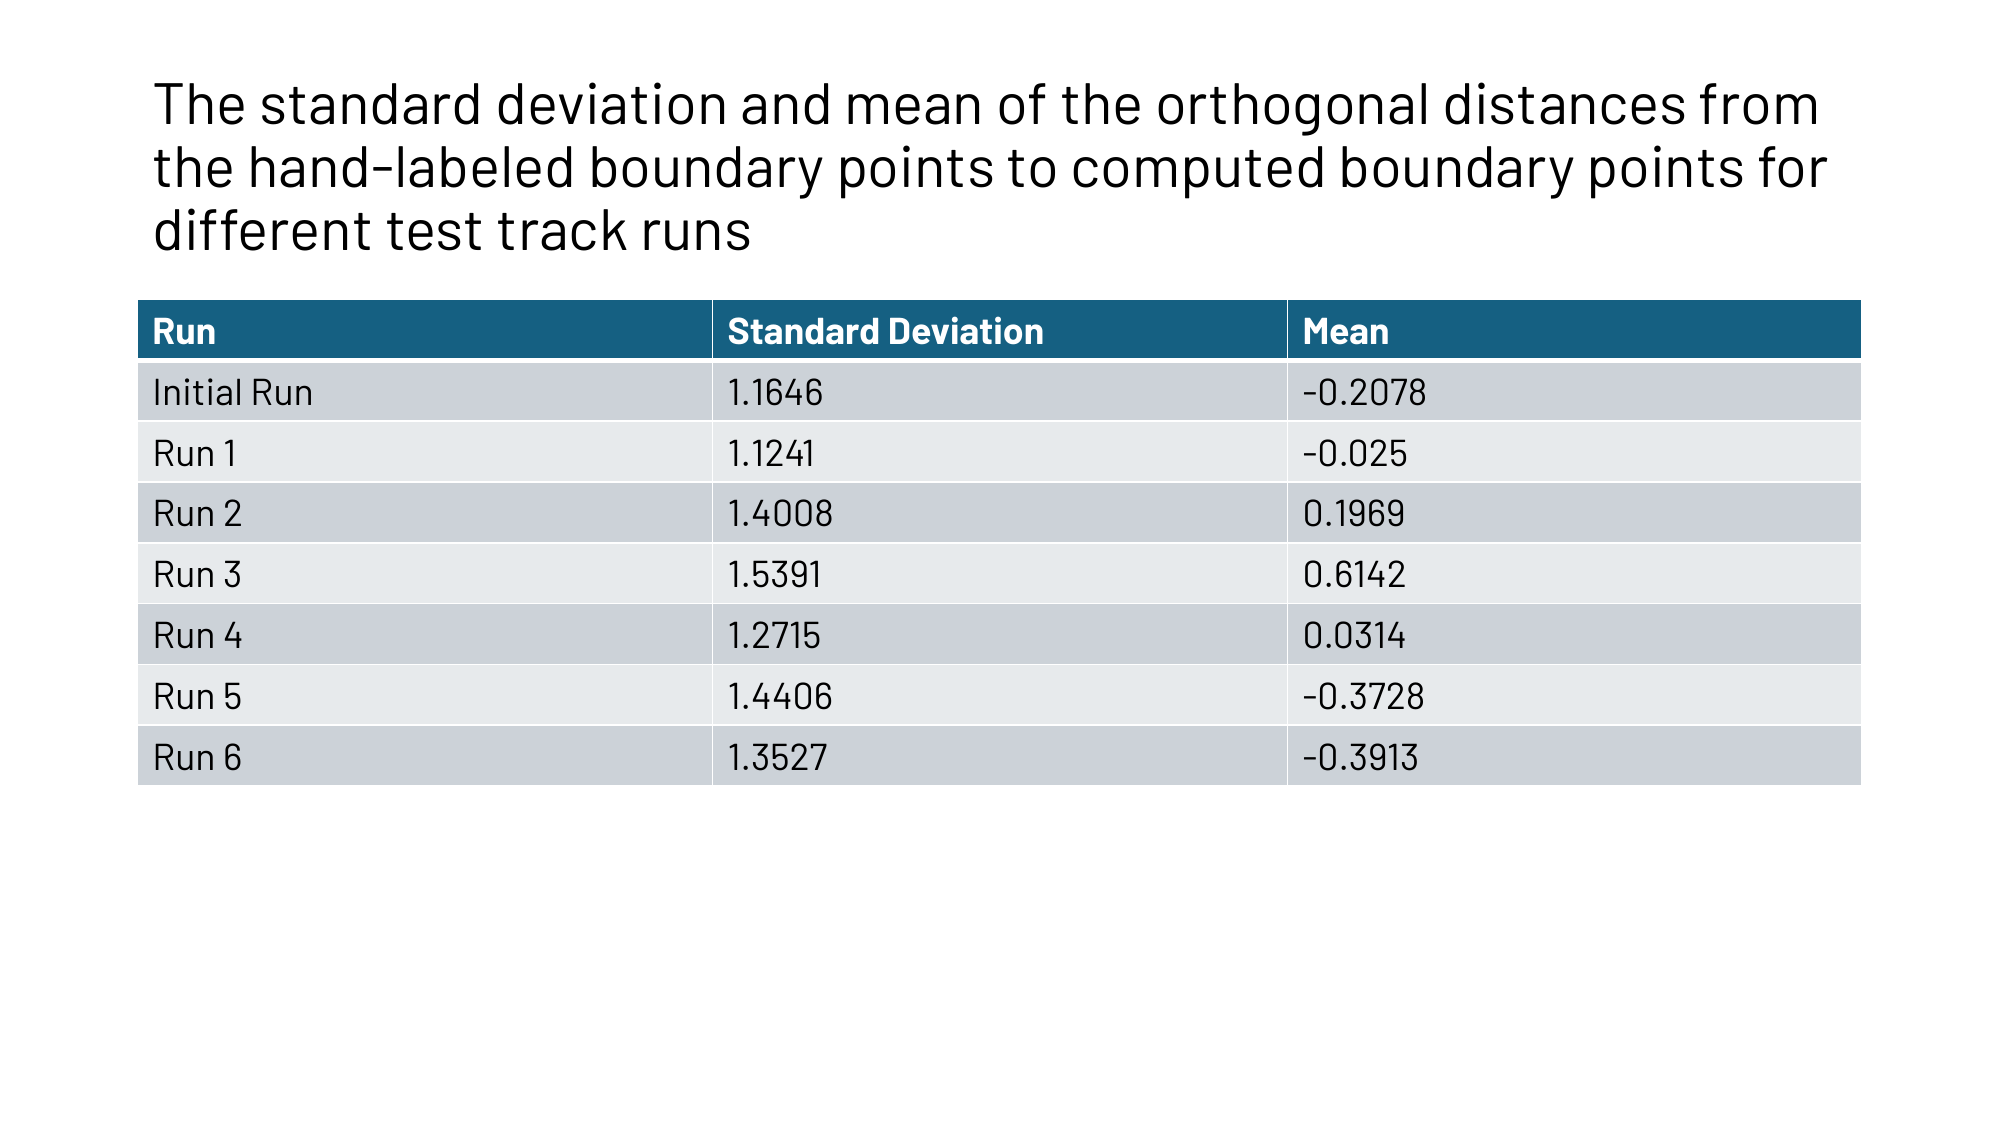

# The standard deviation and mean of the orthogonal distances from the hand-labeled boundary points to computed boundary points for different test track runs
| Run | Standard Deviation | Mean |
| --- | --- | --- |
| Initial Run | 1.1646 | -0.2078 |
| Run 1 | 1.1241 | -0.025 |
| Run 2 | 1.4008 | 0.1969 |
| Run 3 | 1.5391 | 0.6142 |
| Run 4 | 1.2715 | 0.0314 |
| Run 5 | 1.4406 | -0.3728 |
| Run 6 | 1.3527 | -0.3913 |